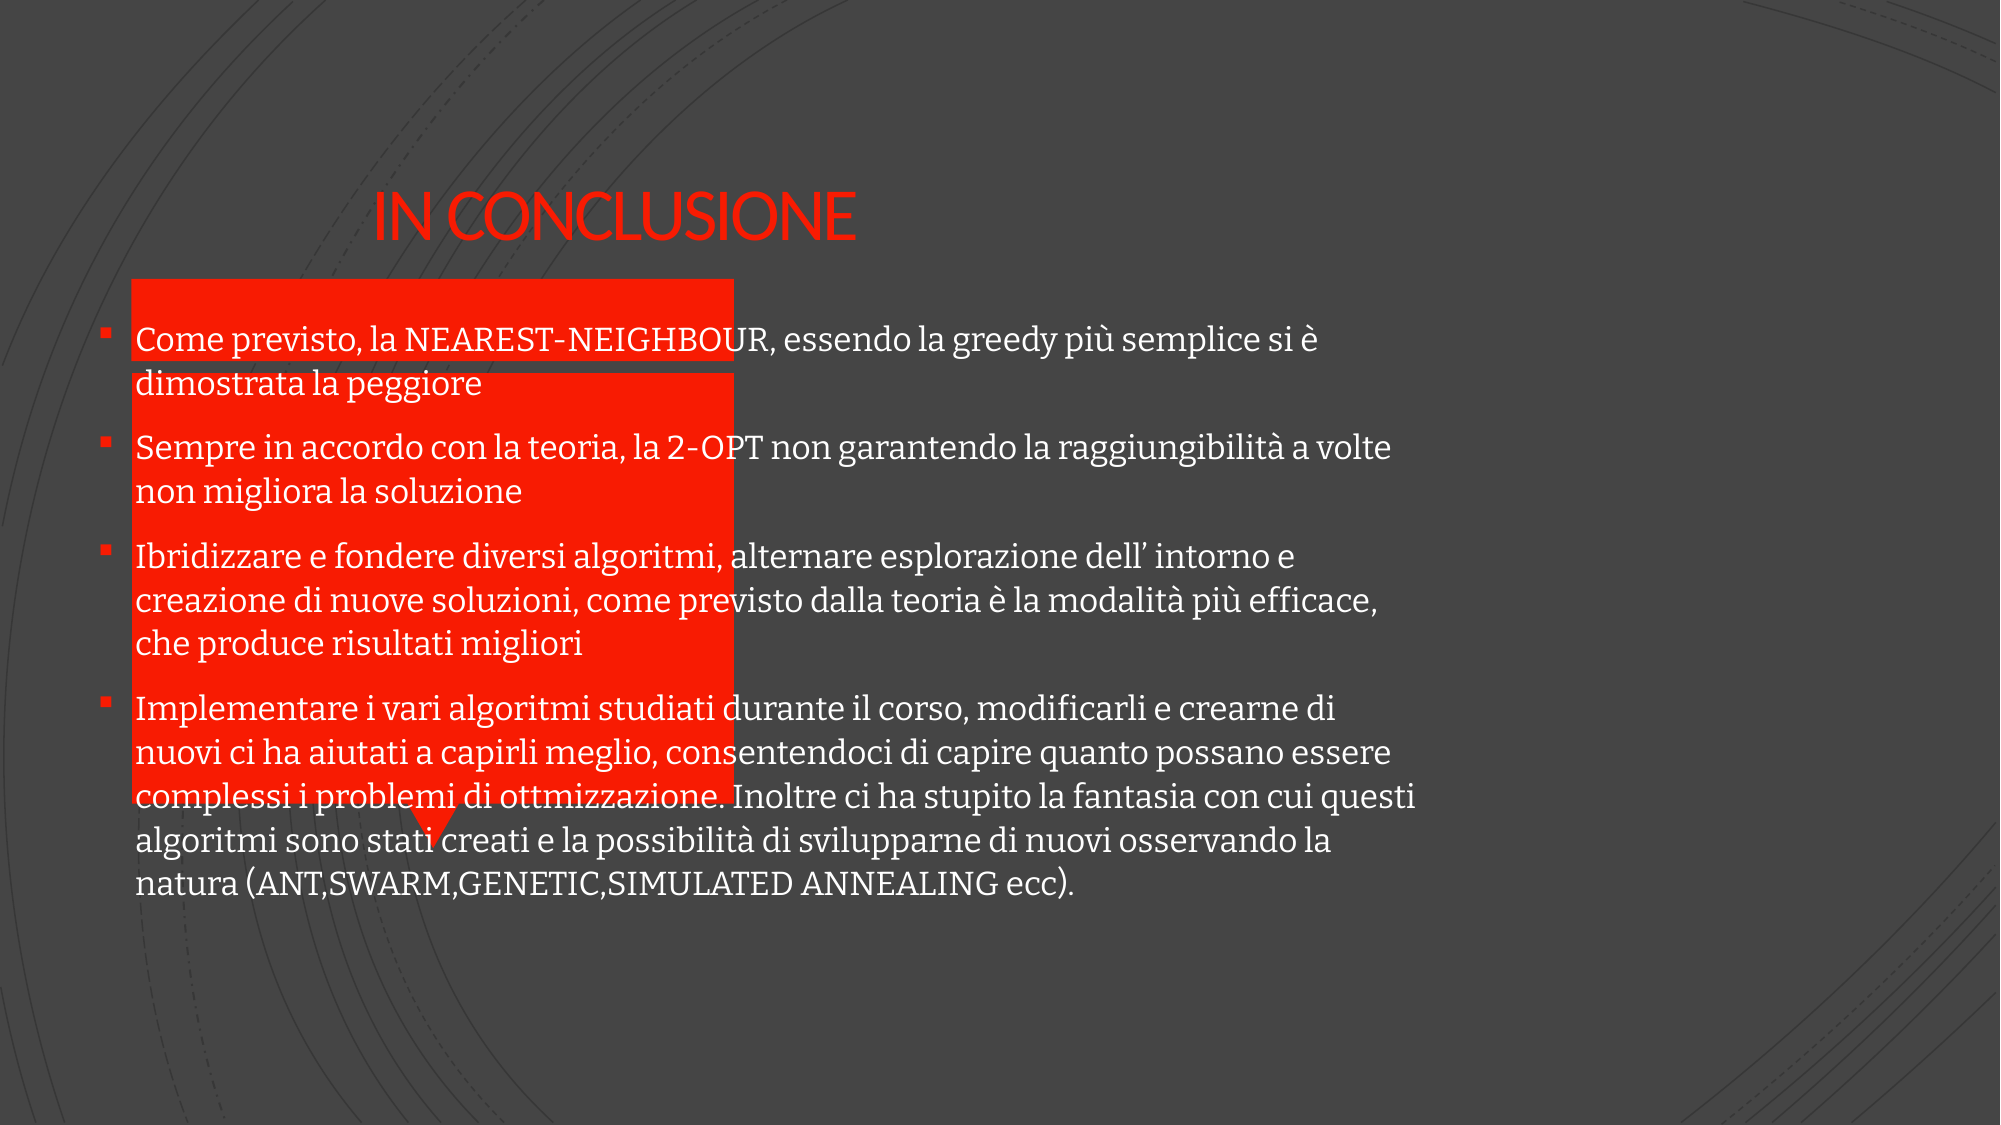

# IN CONCLUSIONE
Come previsto, la NEAREST-NEIGHBOUR, essendo la greedy più semplice si è dimostrata la peggiore
Sempre in accordo con la teoria, la 2-OPT non garantendo la raggiungibilità a volte non migliora la soluzione
Ibridizzare e fondere diversi algoritmi, alternare esplorazione dell’ intorno e creazione di nuove soluzioni, come previsto dalla teoria è la modalità più efficace, che produce risultati migliori
Implementare i vari algoritmi studiati durante il corso, modificarli e crearne di nuovi ci ha aiutati a capirli meglio, consentendoci di capire quanto possano essere complessi i problemi di ottmizzazione. Inoltre ci ha stupito la fantasia con cui questi algoritmi sono stati creati e la possibilità di svilupparne di nuovi osservando la natura (ANT,SWARM,GENETIC,SIMULATED ANNEALING ecc).